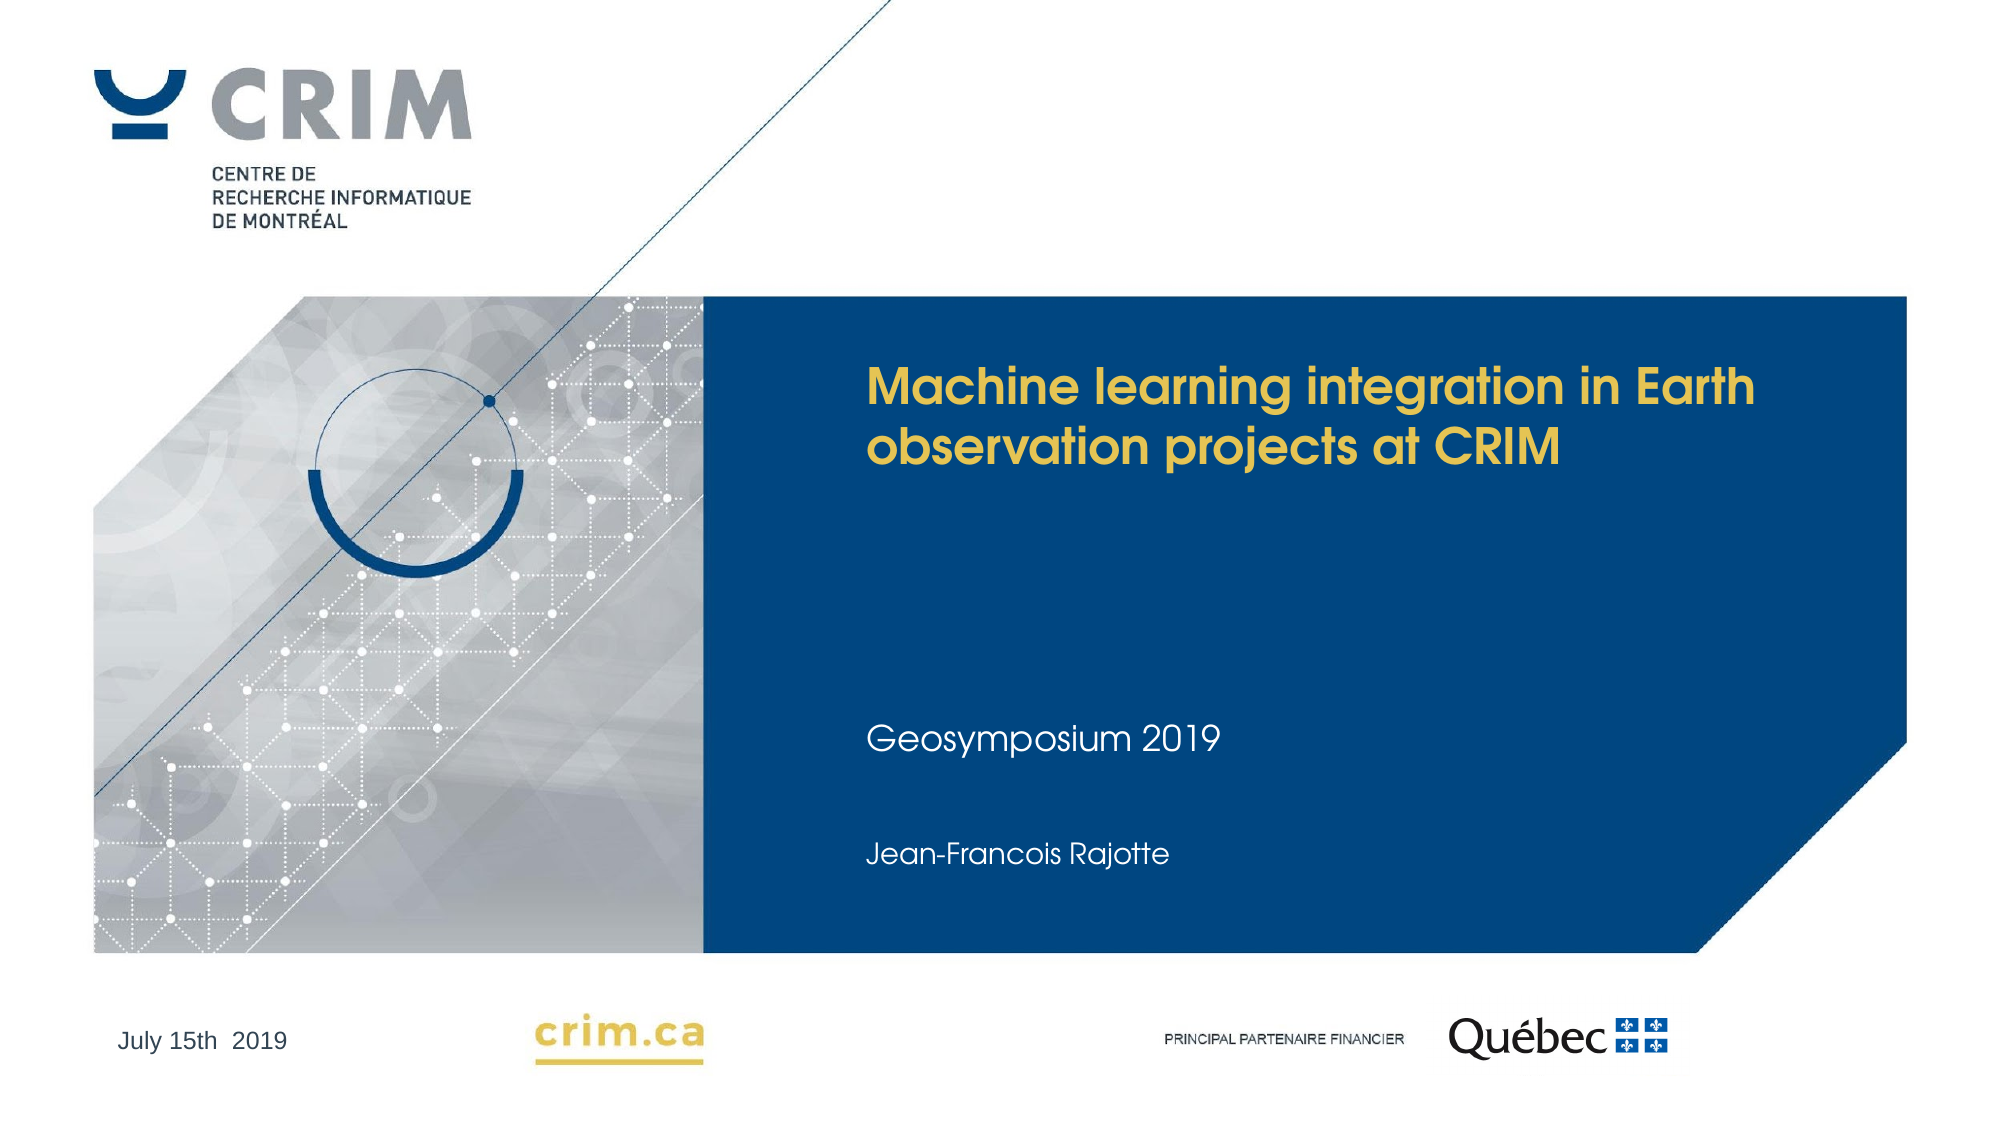

Machine learning integration in Earth observation projects at CRIM

Geosymposium 2019

Jean-Francois Rajotte
July 15th  2019